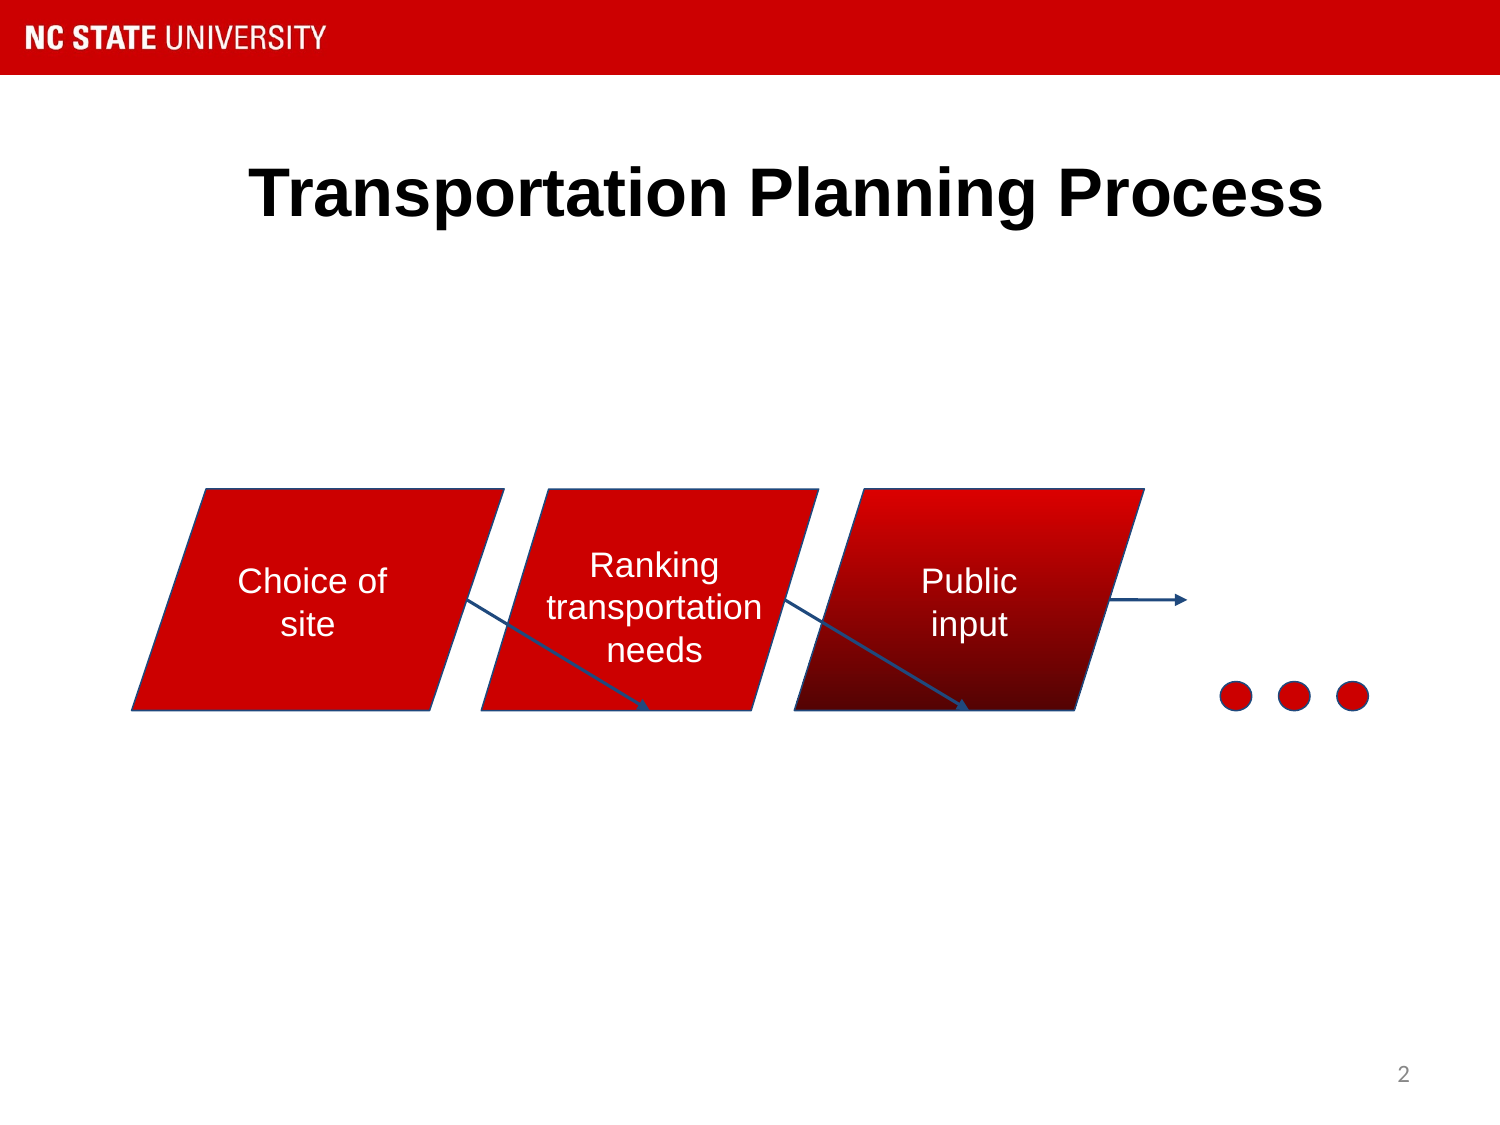

Transportation Planning Process

Ranking transportation needs
Choice of site
Public input

2